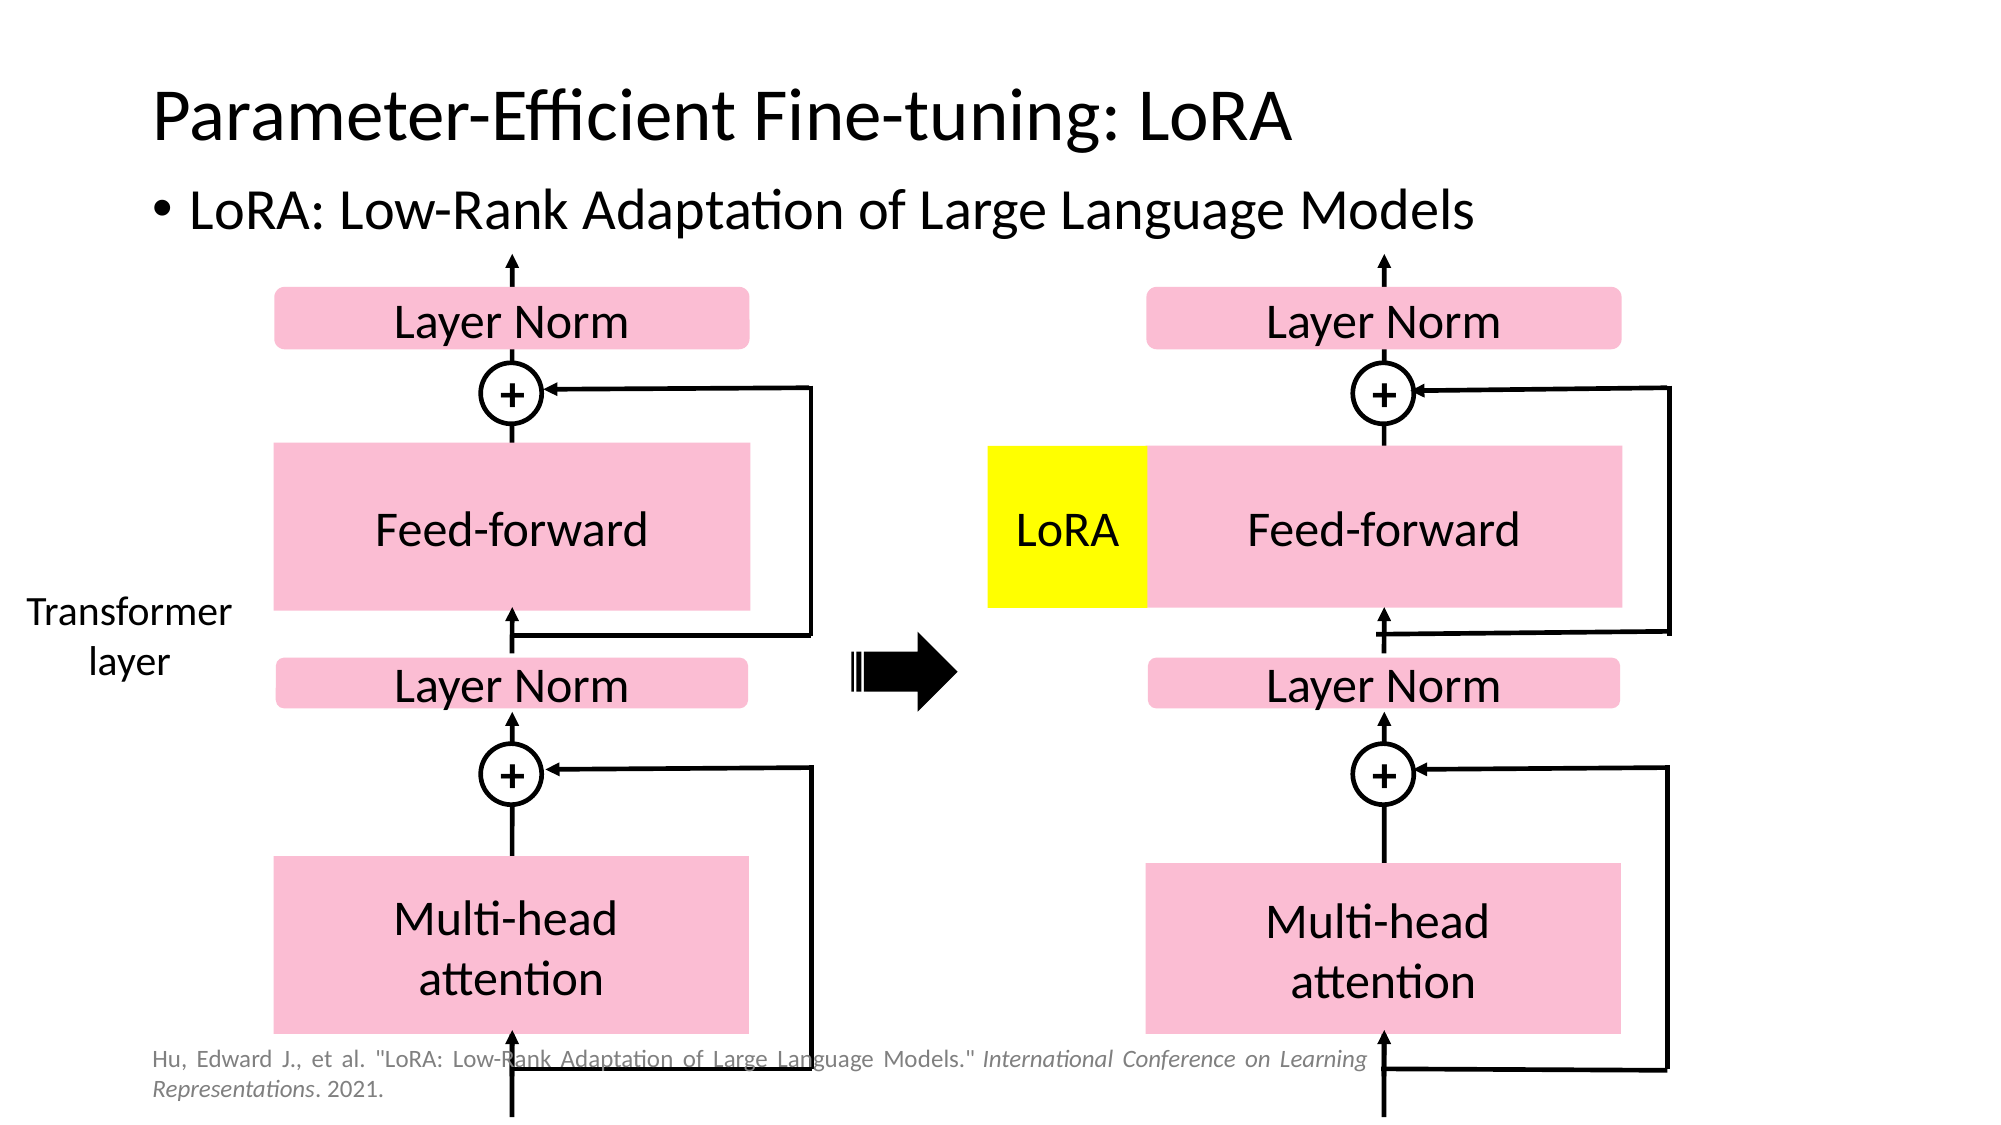

# Parameter-Efficient Fine-tuning: LoRA
LoRA: Low-Rank Adaptation of Large Language Models

Layer Norm
+

Feed-forward
Layer Norm
+

Multi-head
attention
Transformer
layer
Layer Norm
+

Feed-forward
LoRA
Layer Norm
+

Multi-head
attention

Hu, Edward J., et al. "LoRA: Low-Rank Adaptation of Large Language Models." International Conference on Learning Representations. 2021.